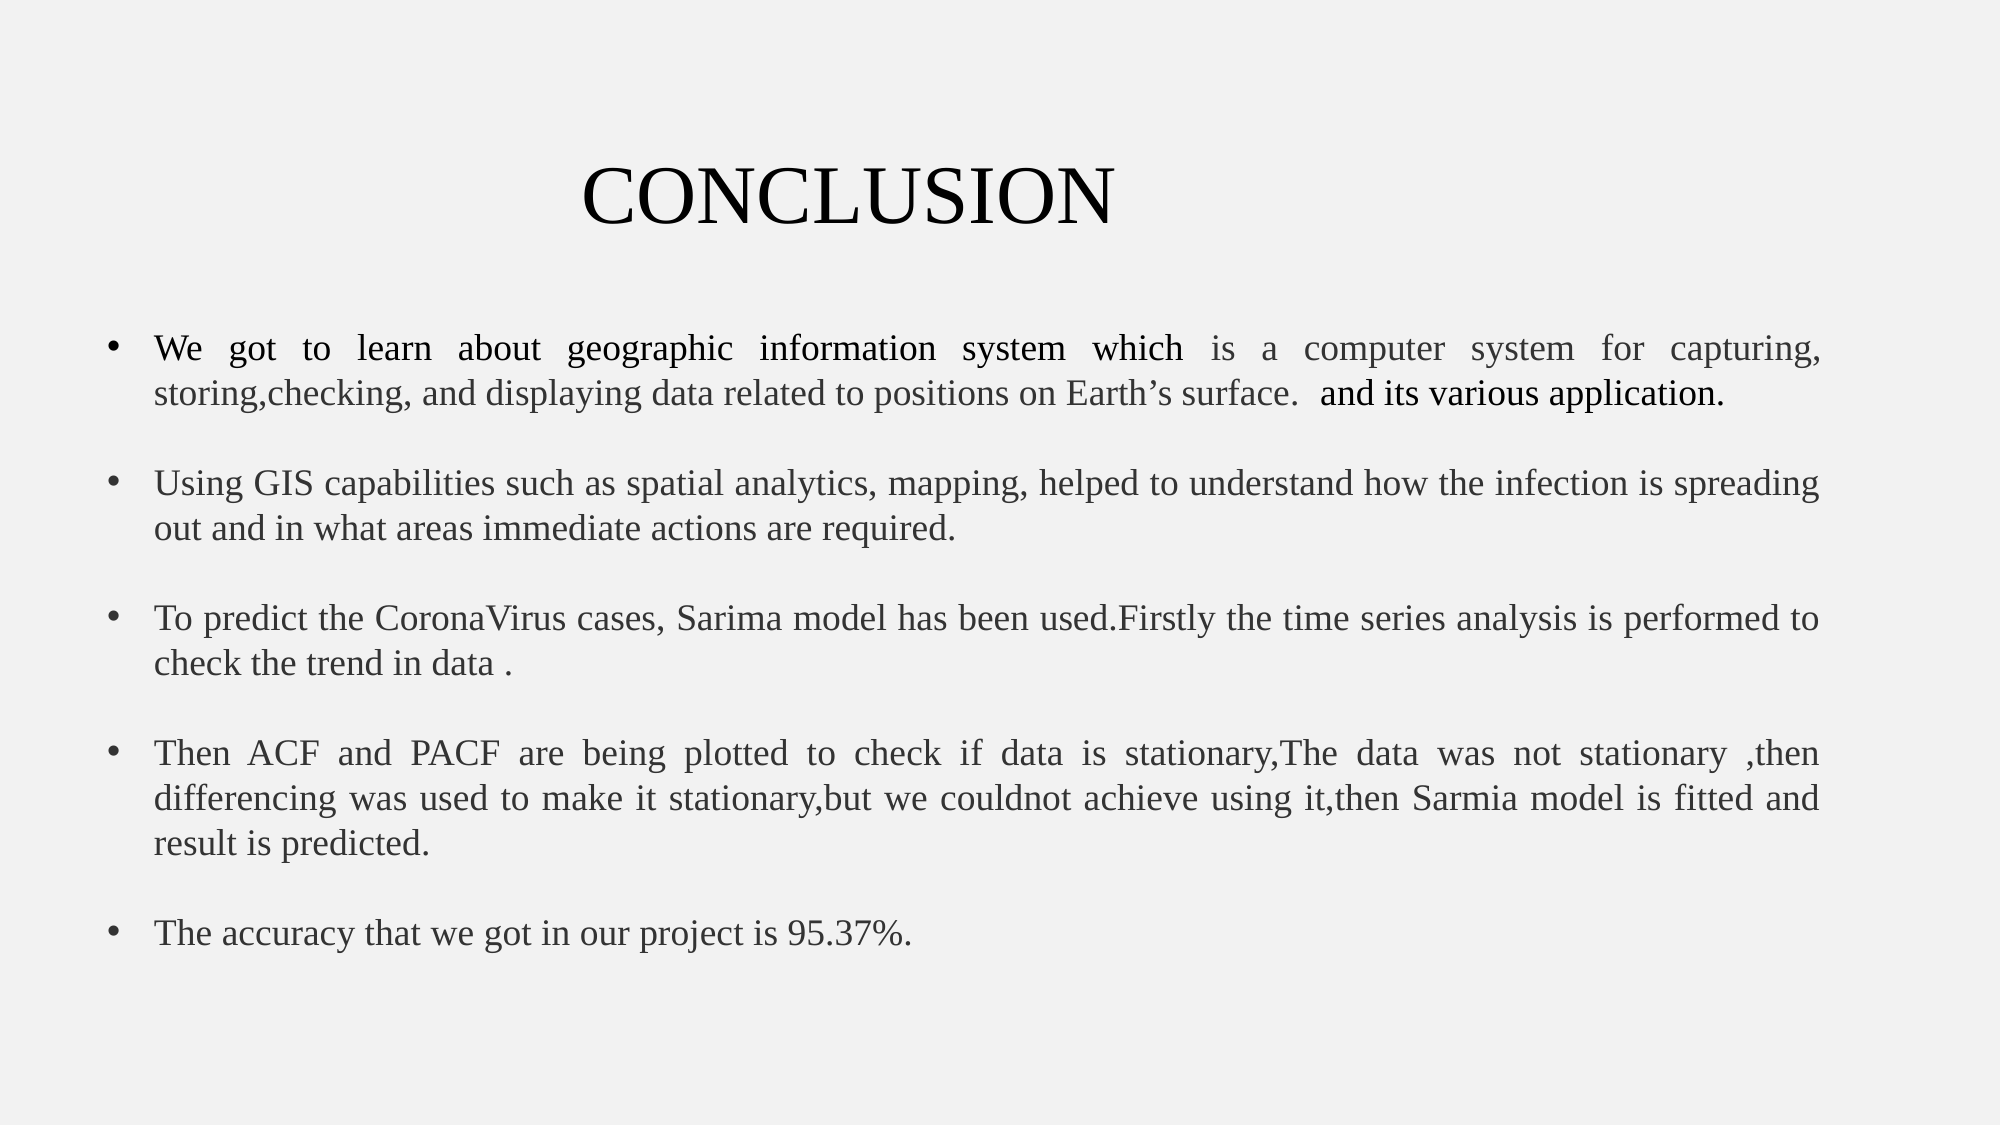

CONCLUSION
We got to learn about geographic information system which is a computer system for capturing, storing,checking, and displaying data related to positions on Earth’s surface.  and its various application.

Using GIS capabilities such as spatial analytics, mapping, helped to understand how the infection is spreading out and in what areas immediate actions are required.

To predict the CoronaVirus cases, Sarima model has been used.Firstly the time series analysis is performed to check the trend in data .

Then ACF and PACF are being plotted to check if data is stationary,The data was not stationary ,then differencing was used to make it stationary,but we couldnot achieve using it,then Sarmia model is fitted and result is predicted.

The accuracy that we got in our project is 95.37%.